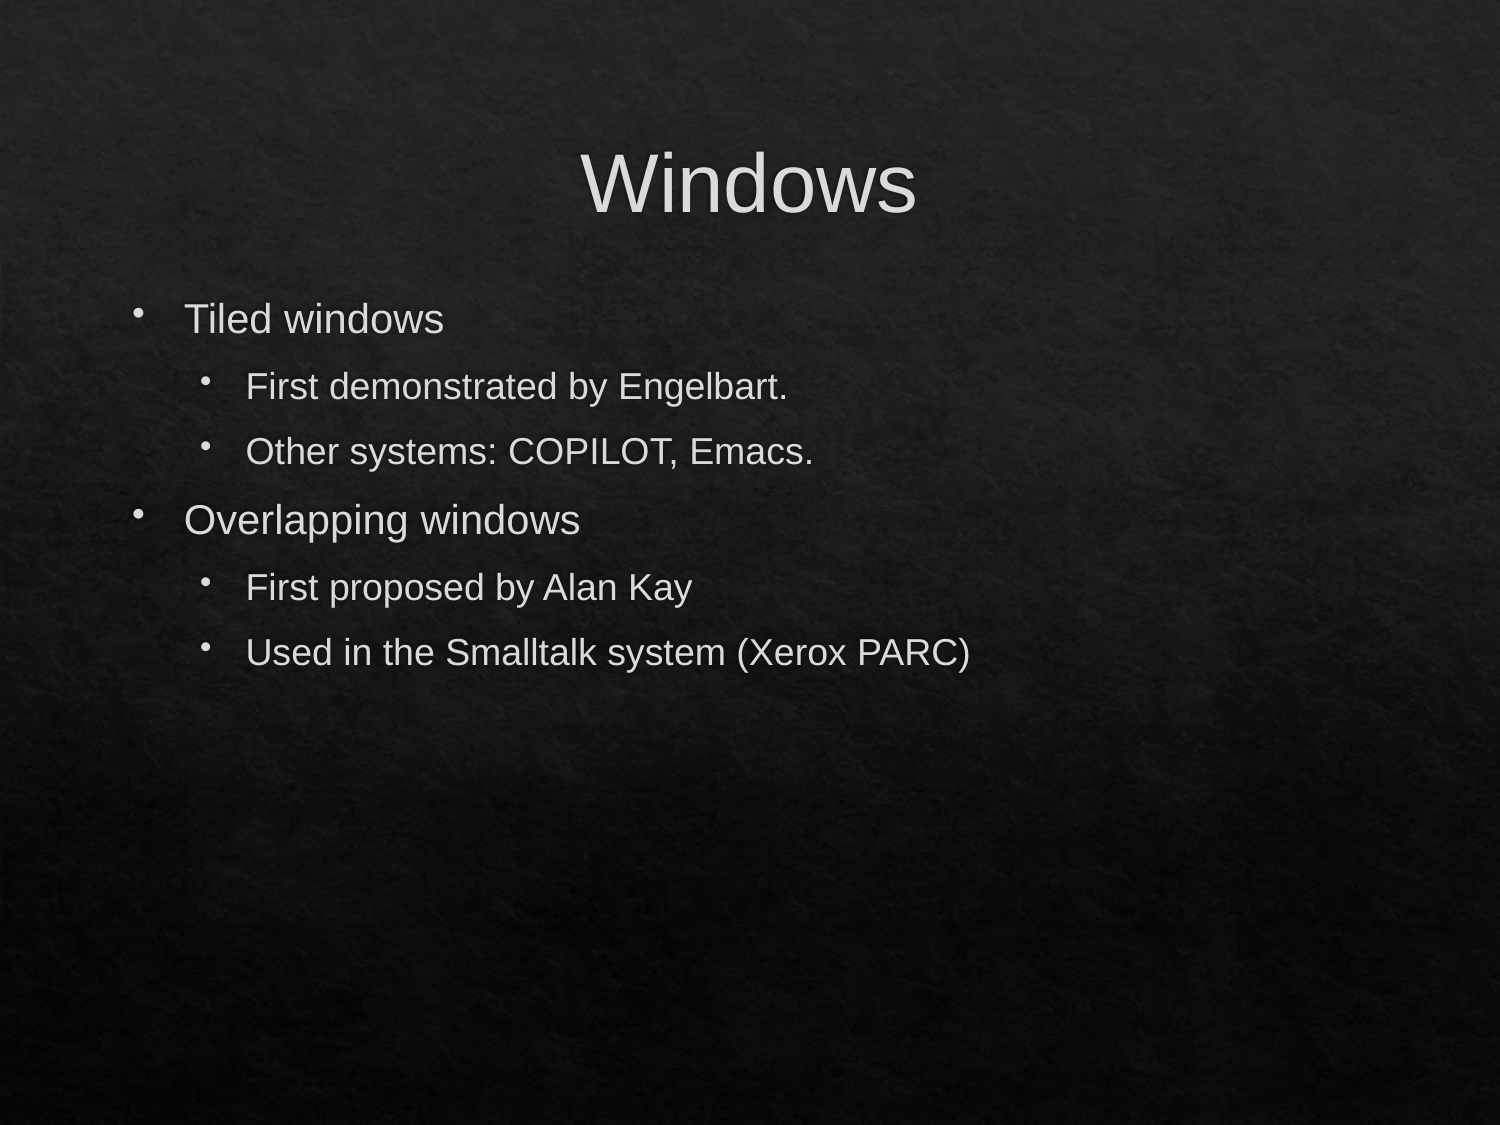

# Windows
Tiled windows
First demonstrated by Engelbart.
Other systems: COPILOT, Emacs.
Overlapping windows
First proposed by Alan Kay
Used in the Smalltalk system (Xerox PARC)